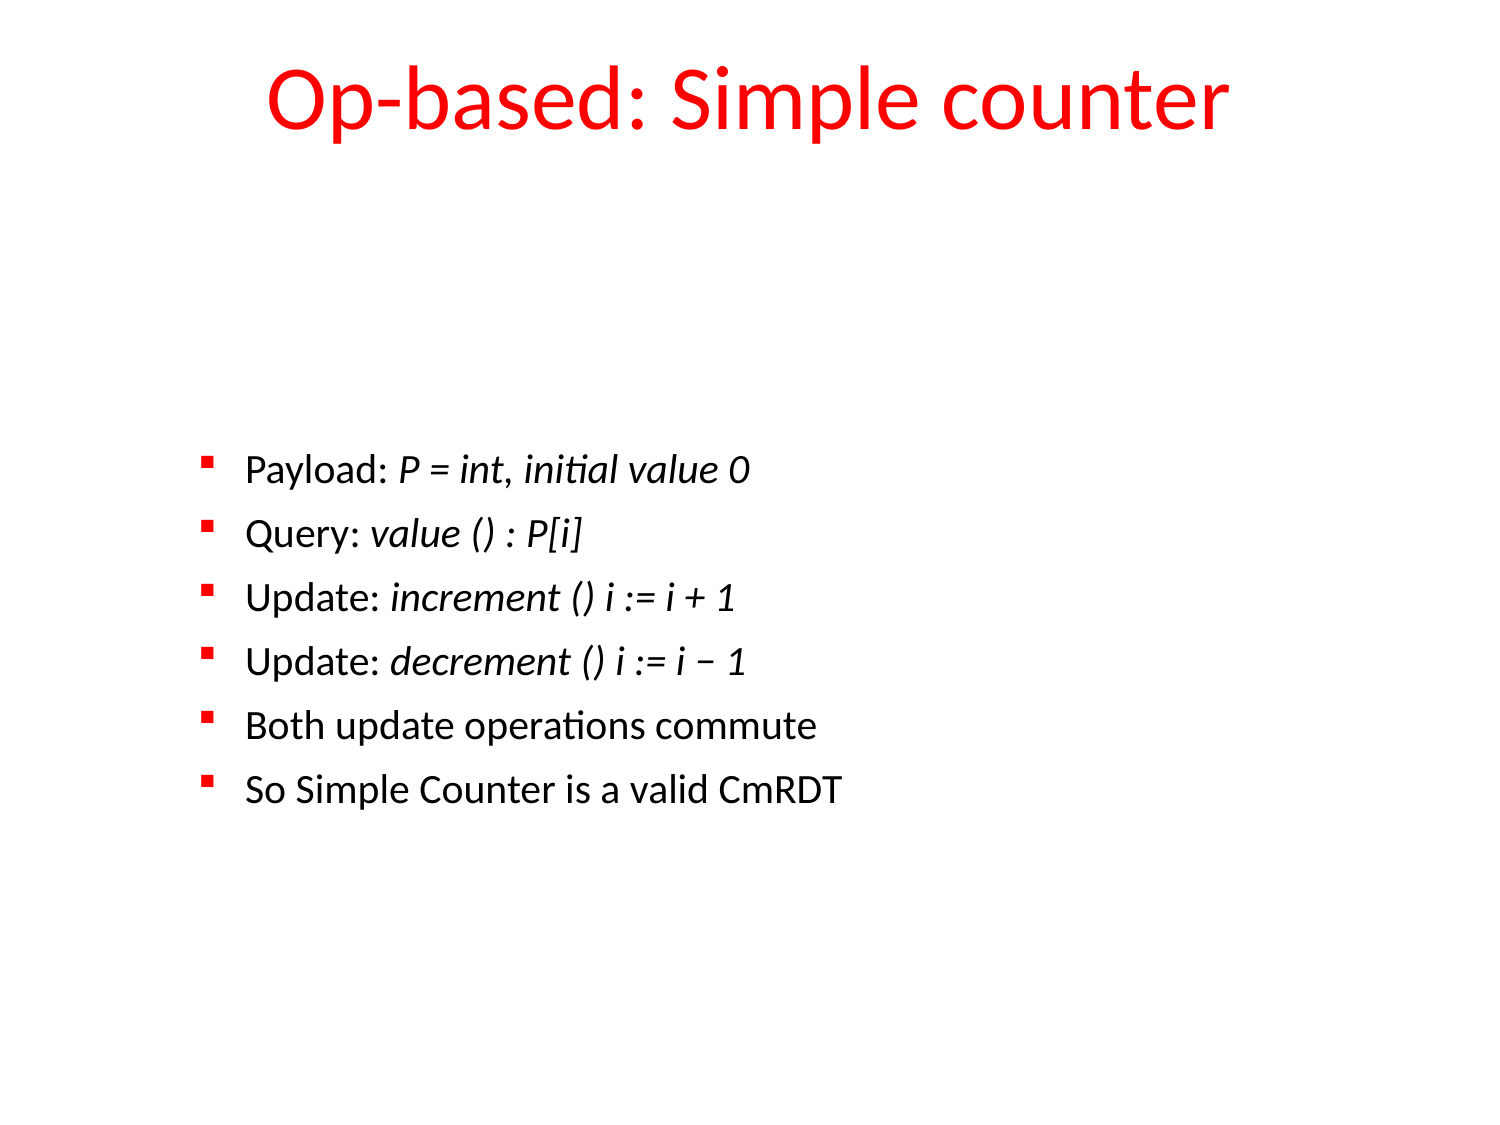

# Op-based: Simple counter

Payload: P = int, initial value 0
Query: value () : P[i]
Update: increment () i := i + 1
Update: decrement () i := i − 1
Both update operations commute
So Simple Counter is a valid CmRDT